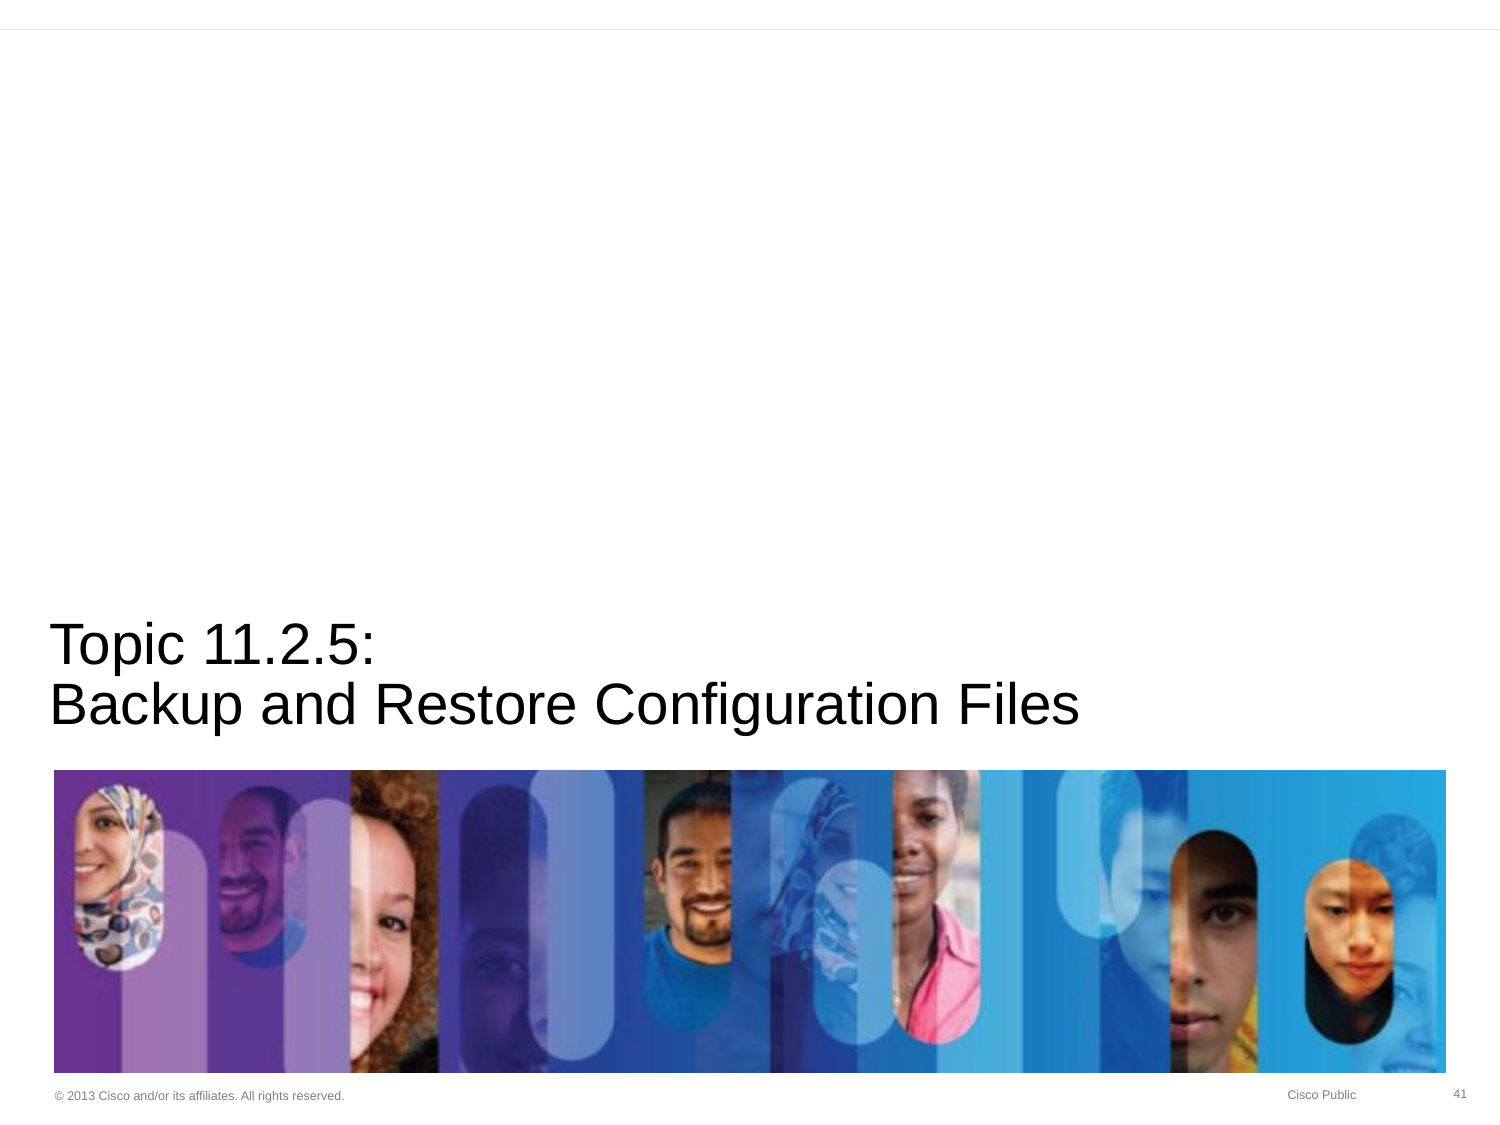

# Topic 11.2.5: Backup and Restore Configuration Files